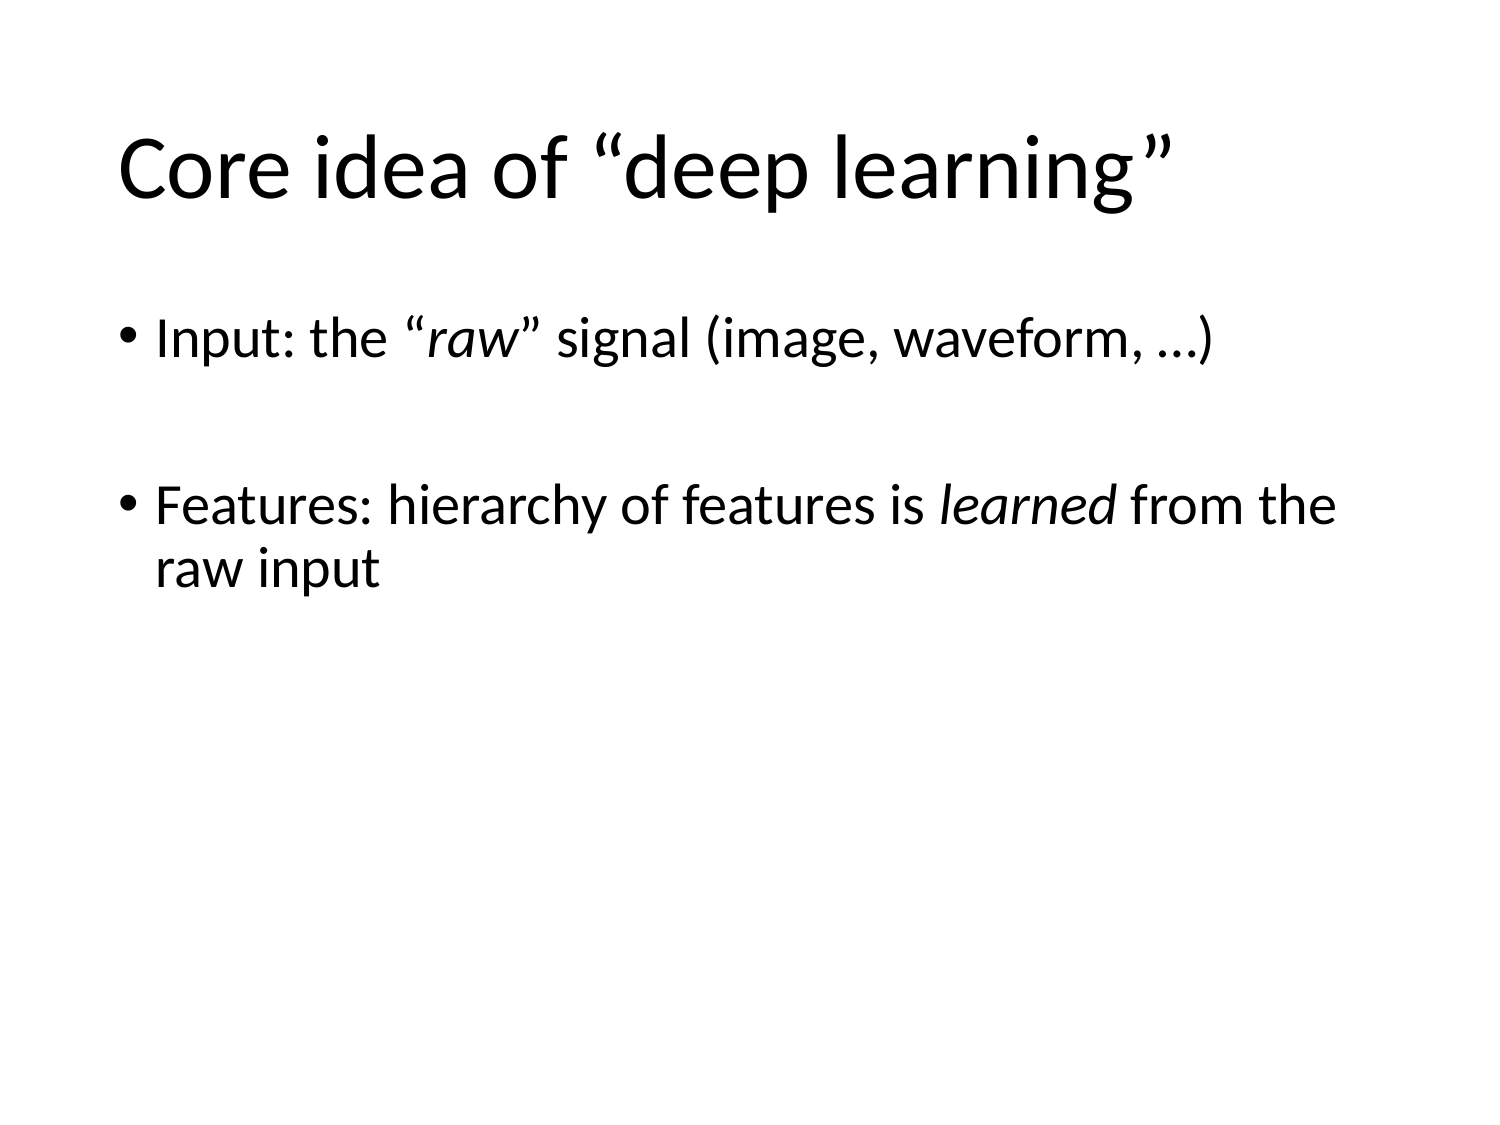

# Core idea of “deep learning”
Input: the “raw” signal (image, waveform, …)

Features: hierarchy of features is learned from the raw input